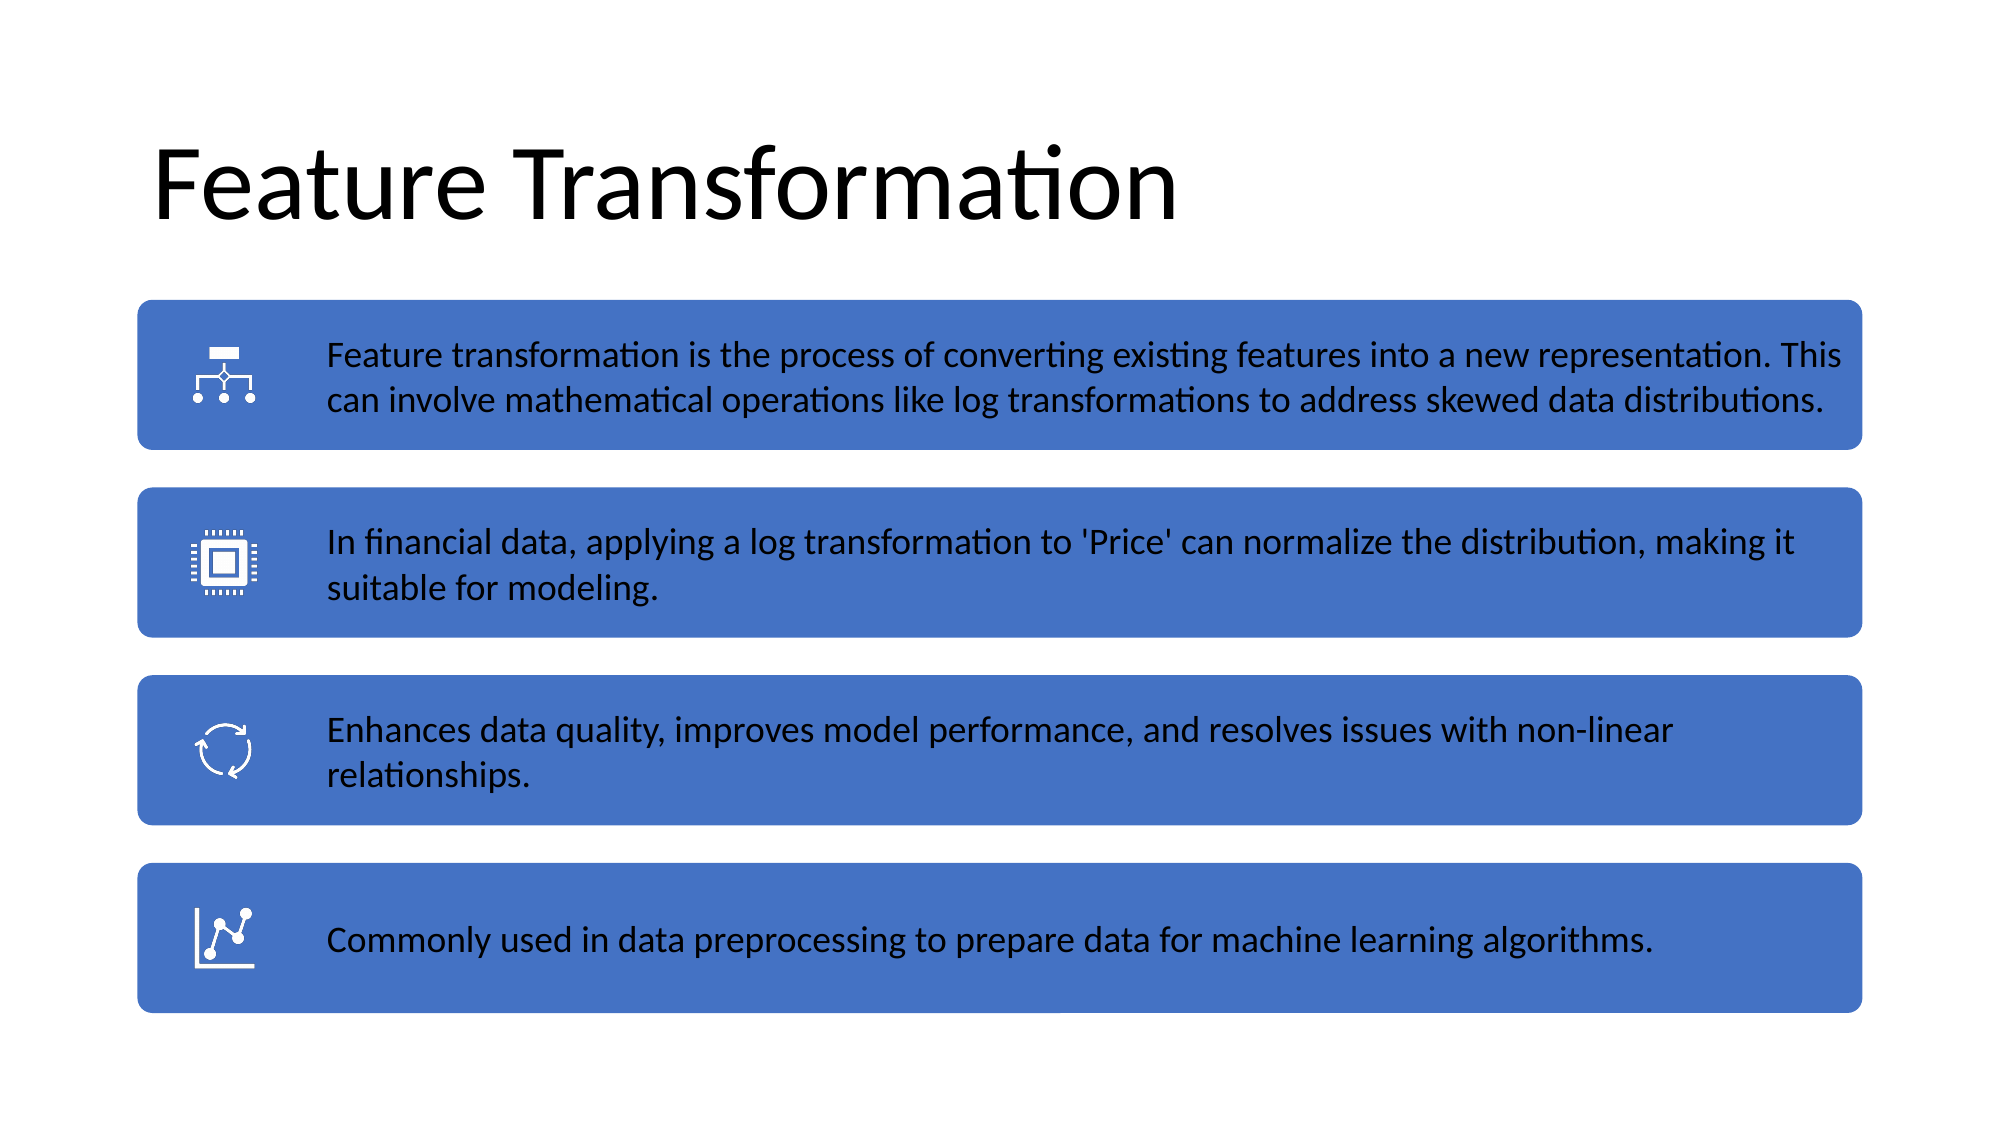

# Feature Transformation
Feature transformation is the process of converting existing features into a new representation. This can involve mathematical operations like log transformations to address skewed data distributions.
In financial data, applying a log transformation to 'Price' can normalize the distribution, making it suitable for modeling.
Enhances data quality, improves model performance, and resolves issues with non-linear relationships.
Commonly used in data preprocessing to prepare data for machine learning algorithms.
Feature Engineering
49